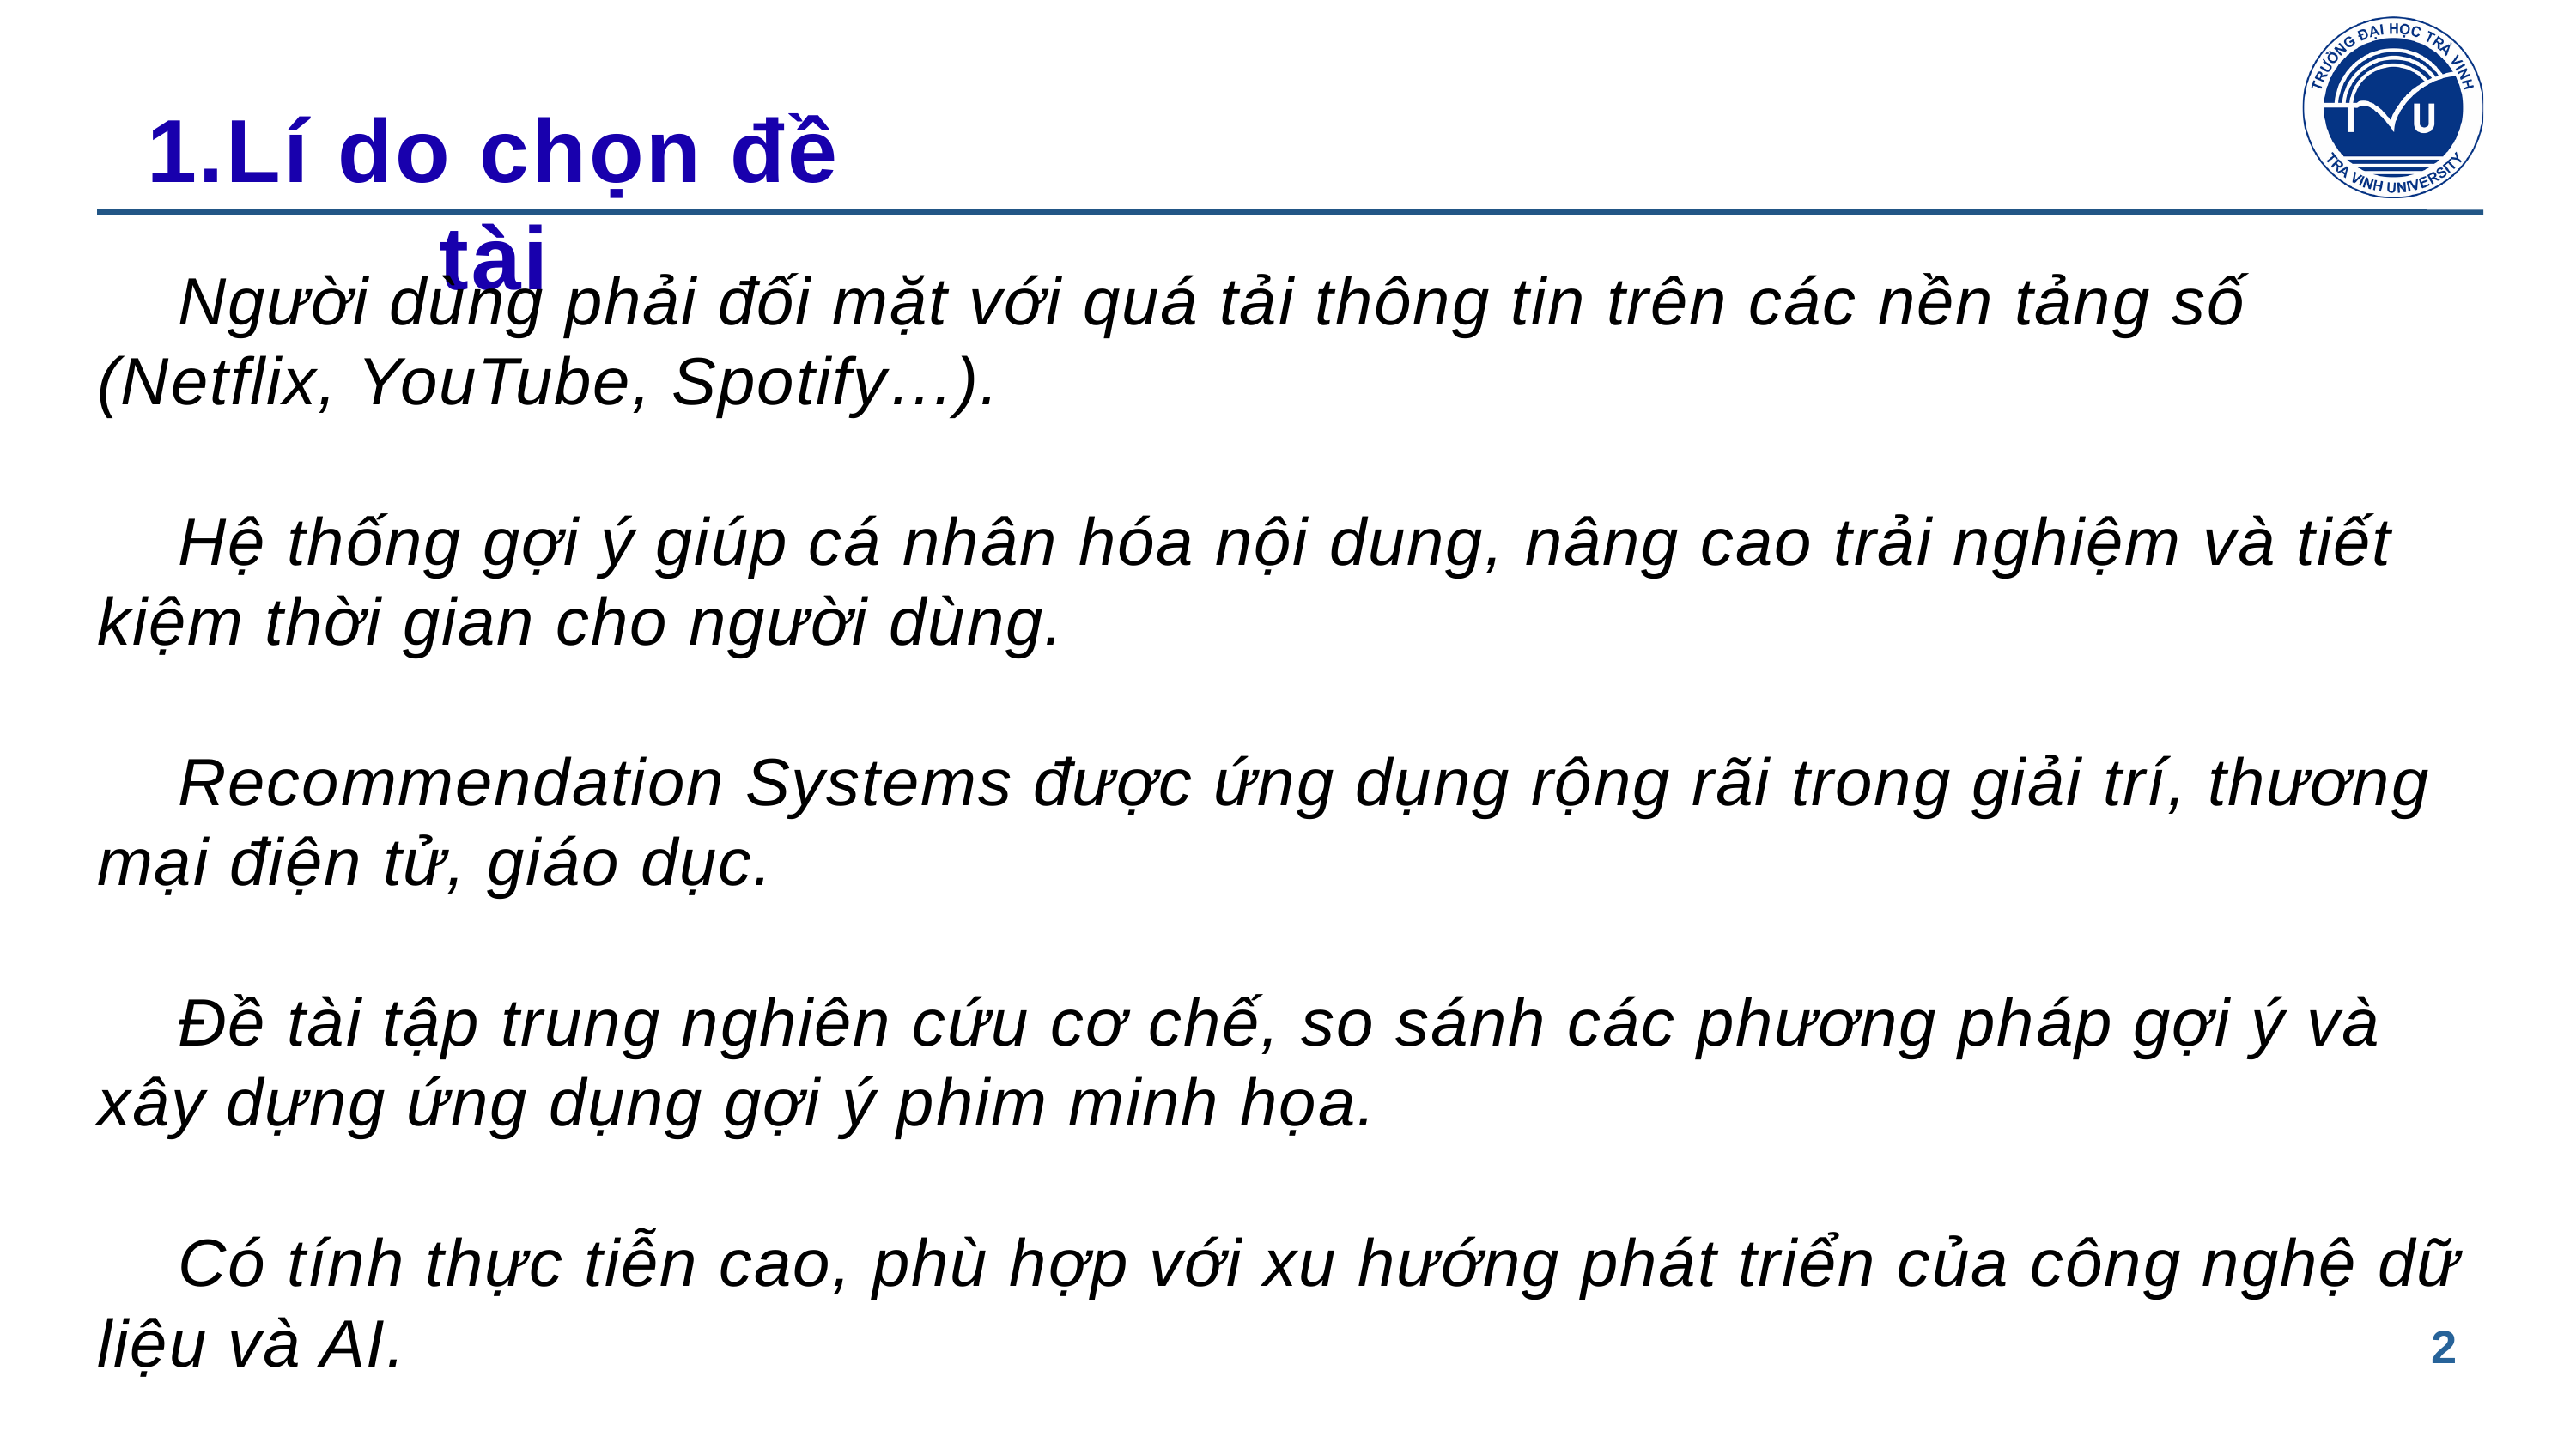

1.Lí do chọn đề tài

    Người dùng phải đối mặt với quá tải thông tin trên các nền tảng số (Netflix, YouTube, Spotify…).

    Hệ thống gợi ý giúp cá nhân hóa nội dung, nâng cao trải nghiệm và tiết kiệm thời gian cho người dùng.

    Recommendation Systems được ứng dụng rộng rãi trong giải trí, thương mại điện tử, giáo dục.

    Đề tài tập trung nghiên cứu cơ chế, so sánh các phương pháp gợi ý và xây dựng ứng dụng gợi ý phim minh họa.

    Có tính thực tiễn cao, phù hợp với xu hướng phát triển của công nghệ dữ liệu và AI.
2